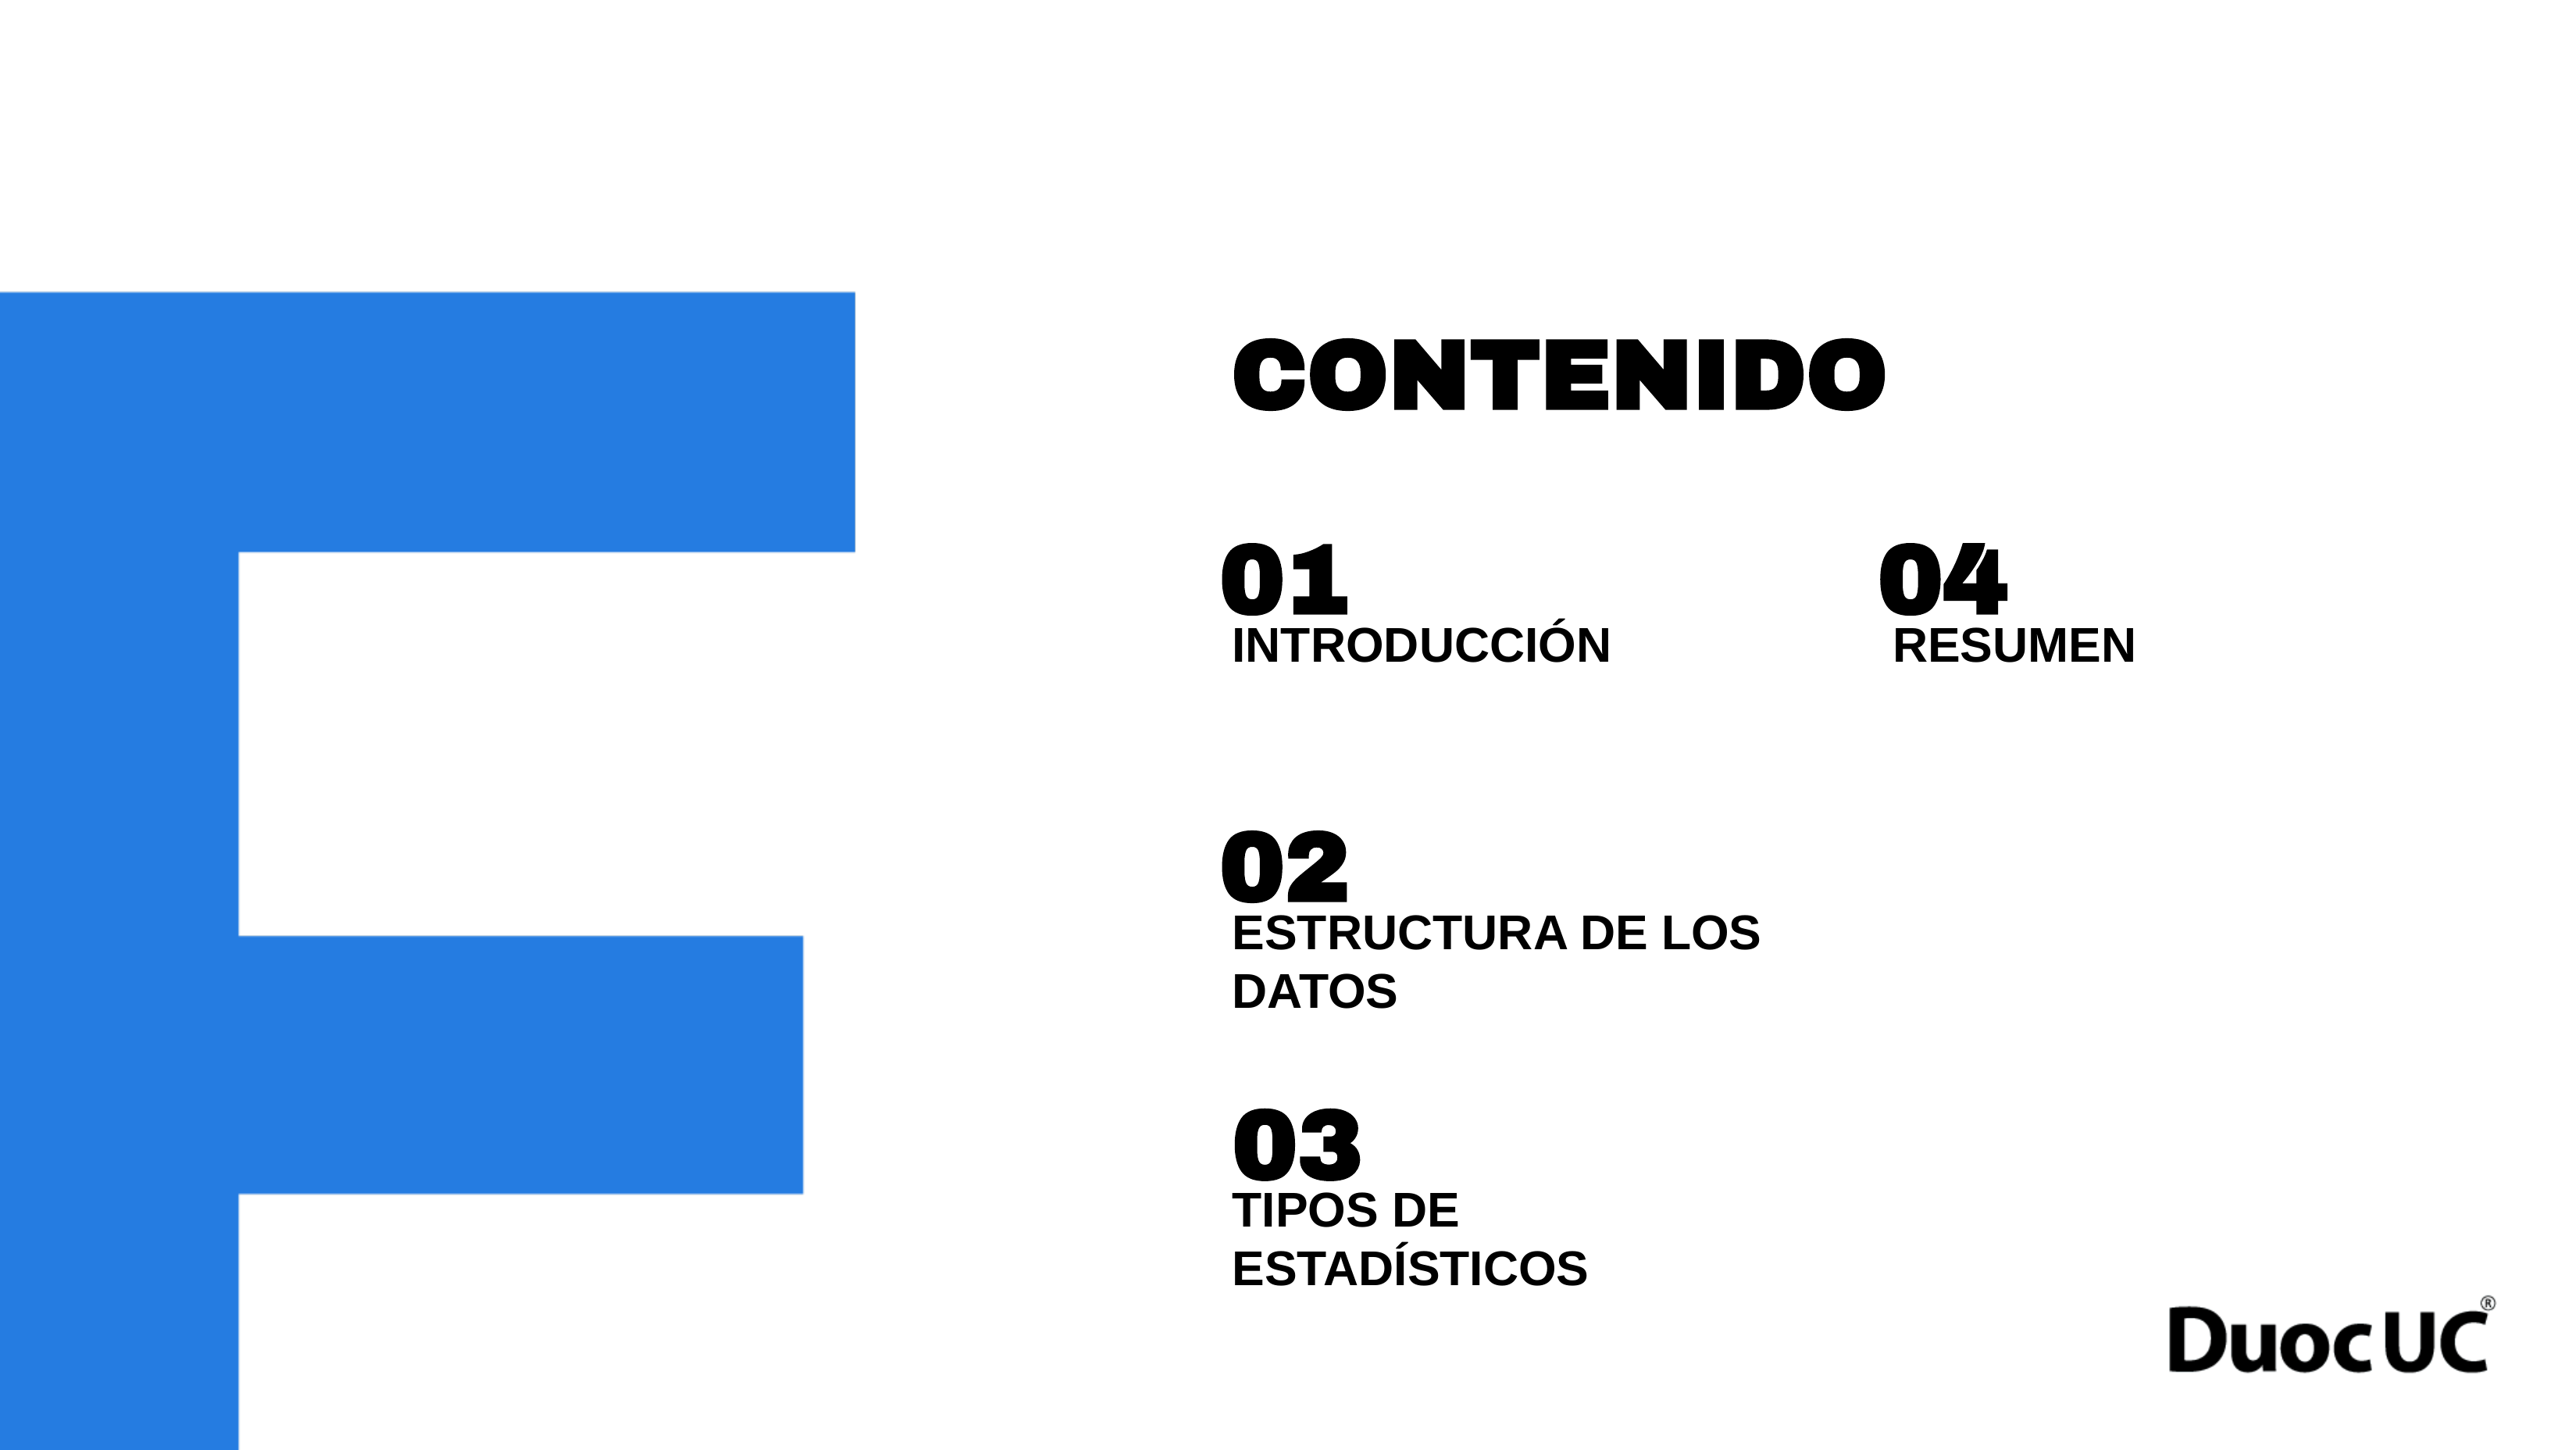

CONTENIDO
01
04
INTRODUCCIÓN
RESUMEN
02
ESTRUCTURA DE LOS DATOS
03
TIPOS DE ESTADÍSTICOS